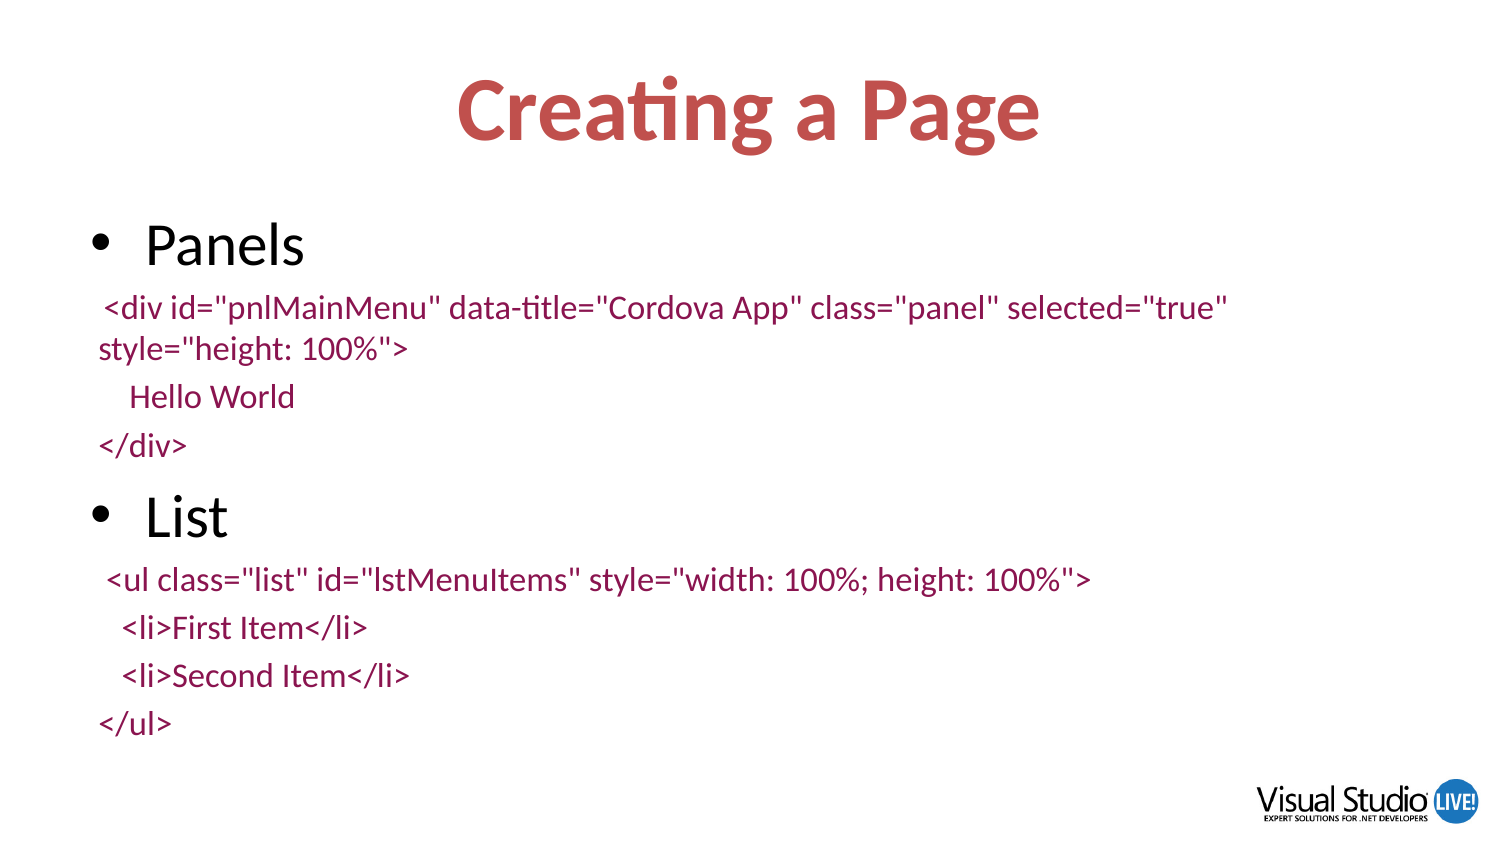

# Creating a Page
Panels
 <div id="pnlMainMenu" data-title="Cordova App" class="panel" selected="true" style="height: 100%">
    Hello World
</div>
List
 <ul class="list" id="lstMenuItems" style="width: 100%; height: 100%">
   <li>First Item</li>
   <li>Second Item</li>
</ul>